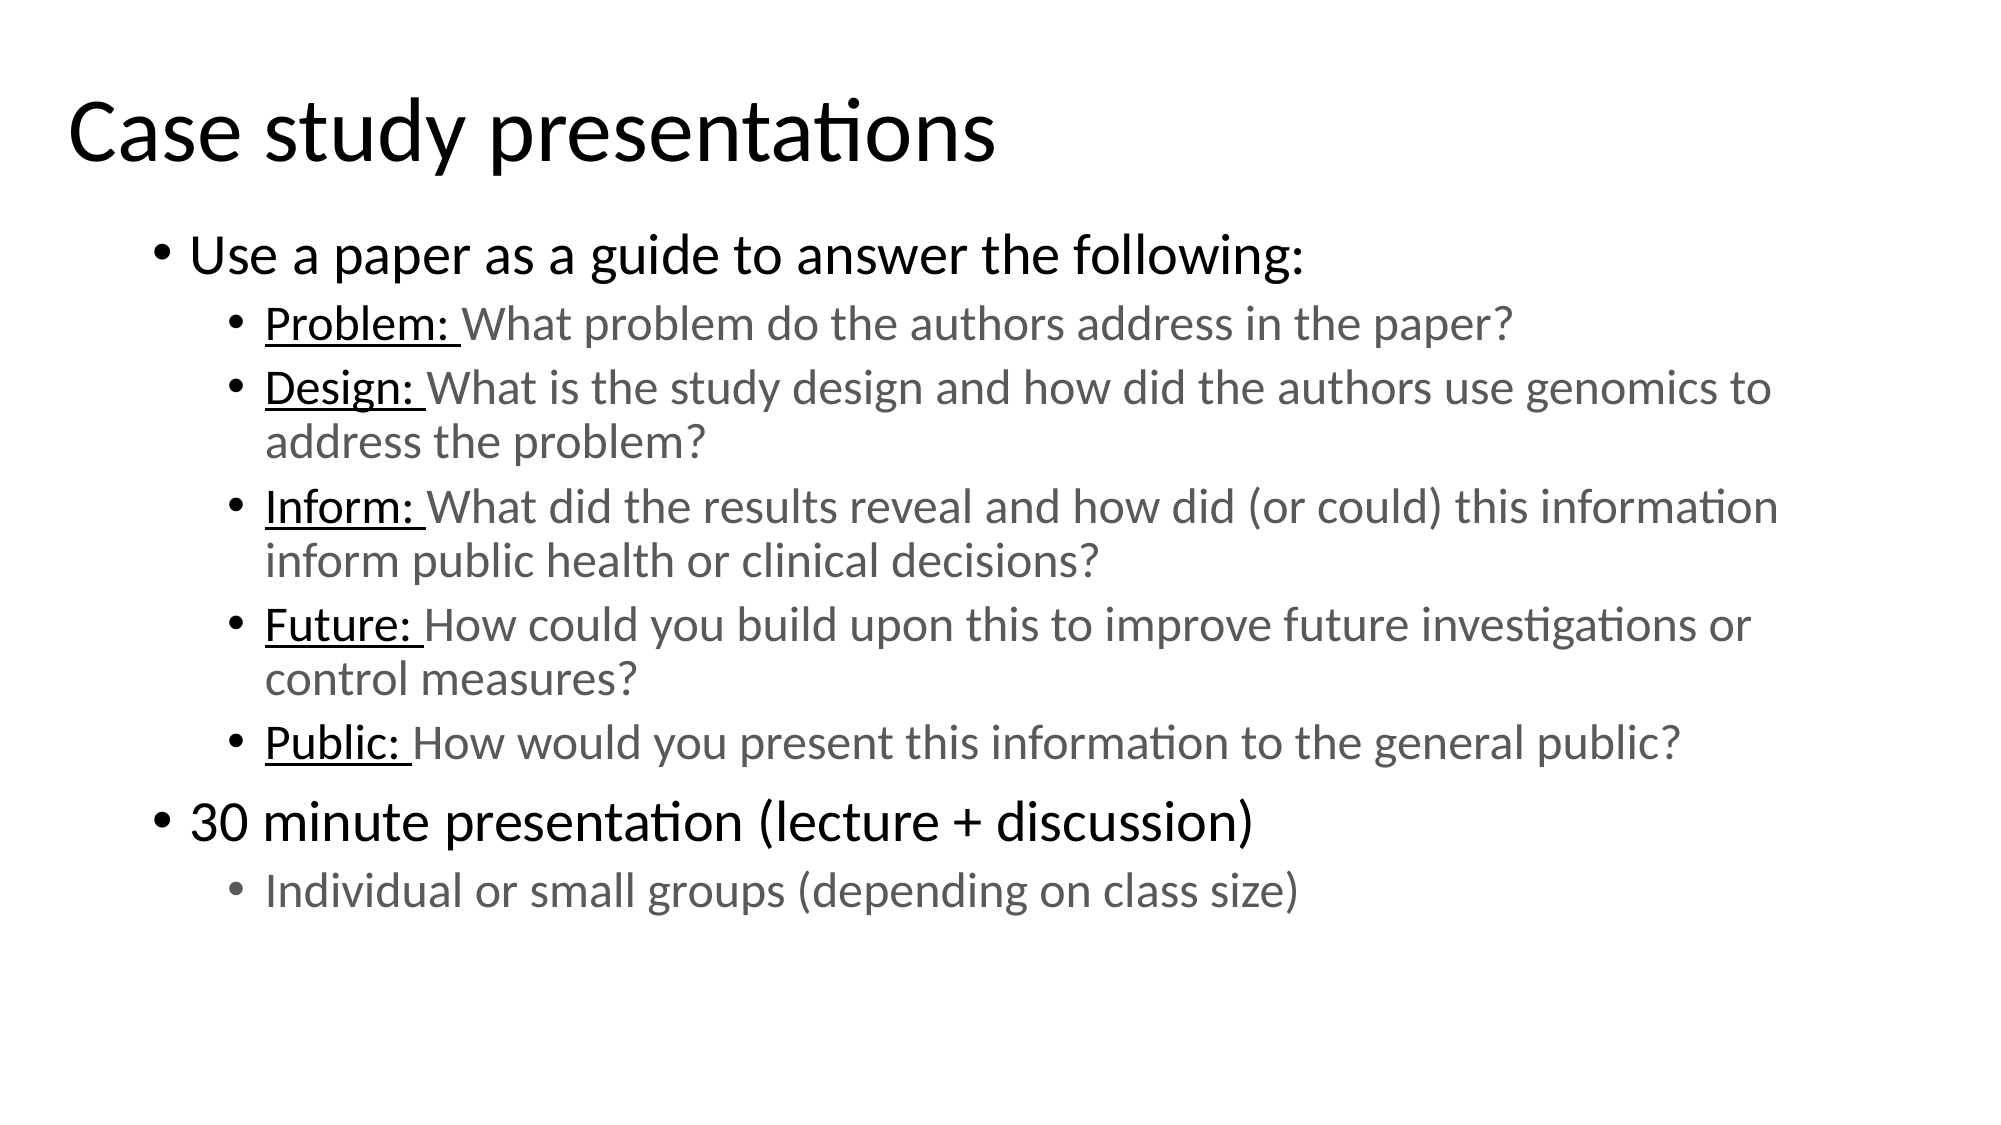

# Case study presentations
Use a paper as a guide to answer the following:
Problem: What problem do the authors address in the paper?
Design: What is the study design and how did the authors use genomics to address the problem?
Inform: What did the results reveal and how did (or could) this information inform public health or clinical decisions?
Future: How could you build upon this to improve future investigations or control measures?
Public: How would you present this information to the general public?
30 minute presentation (lecture + discussion)
Individual or small groups (depending on class size)